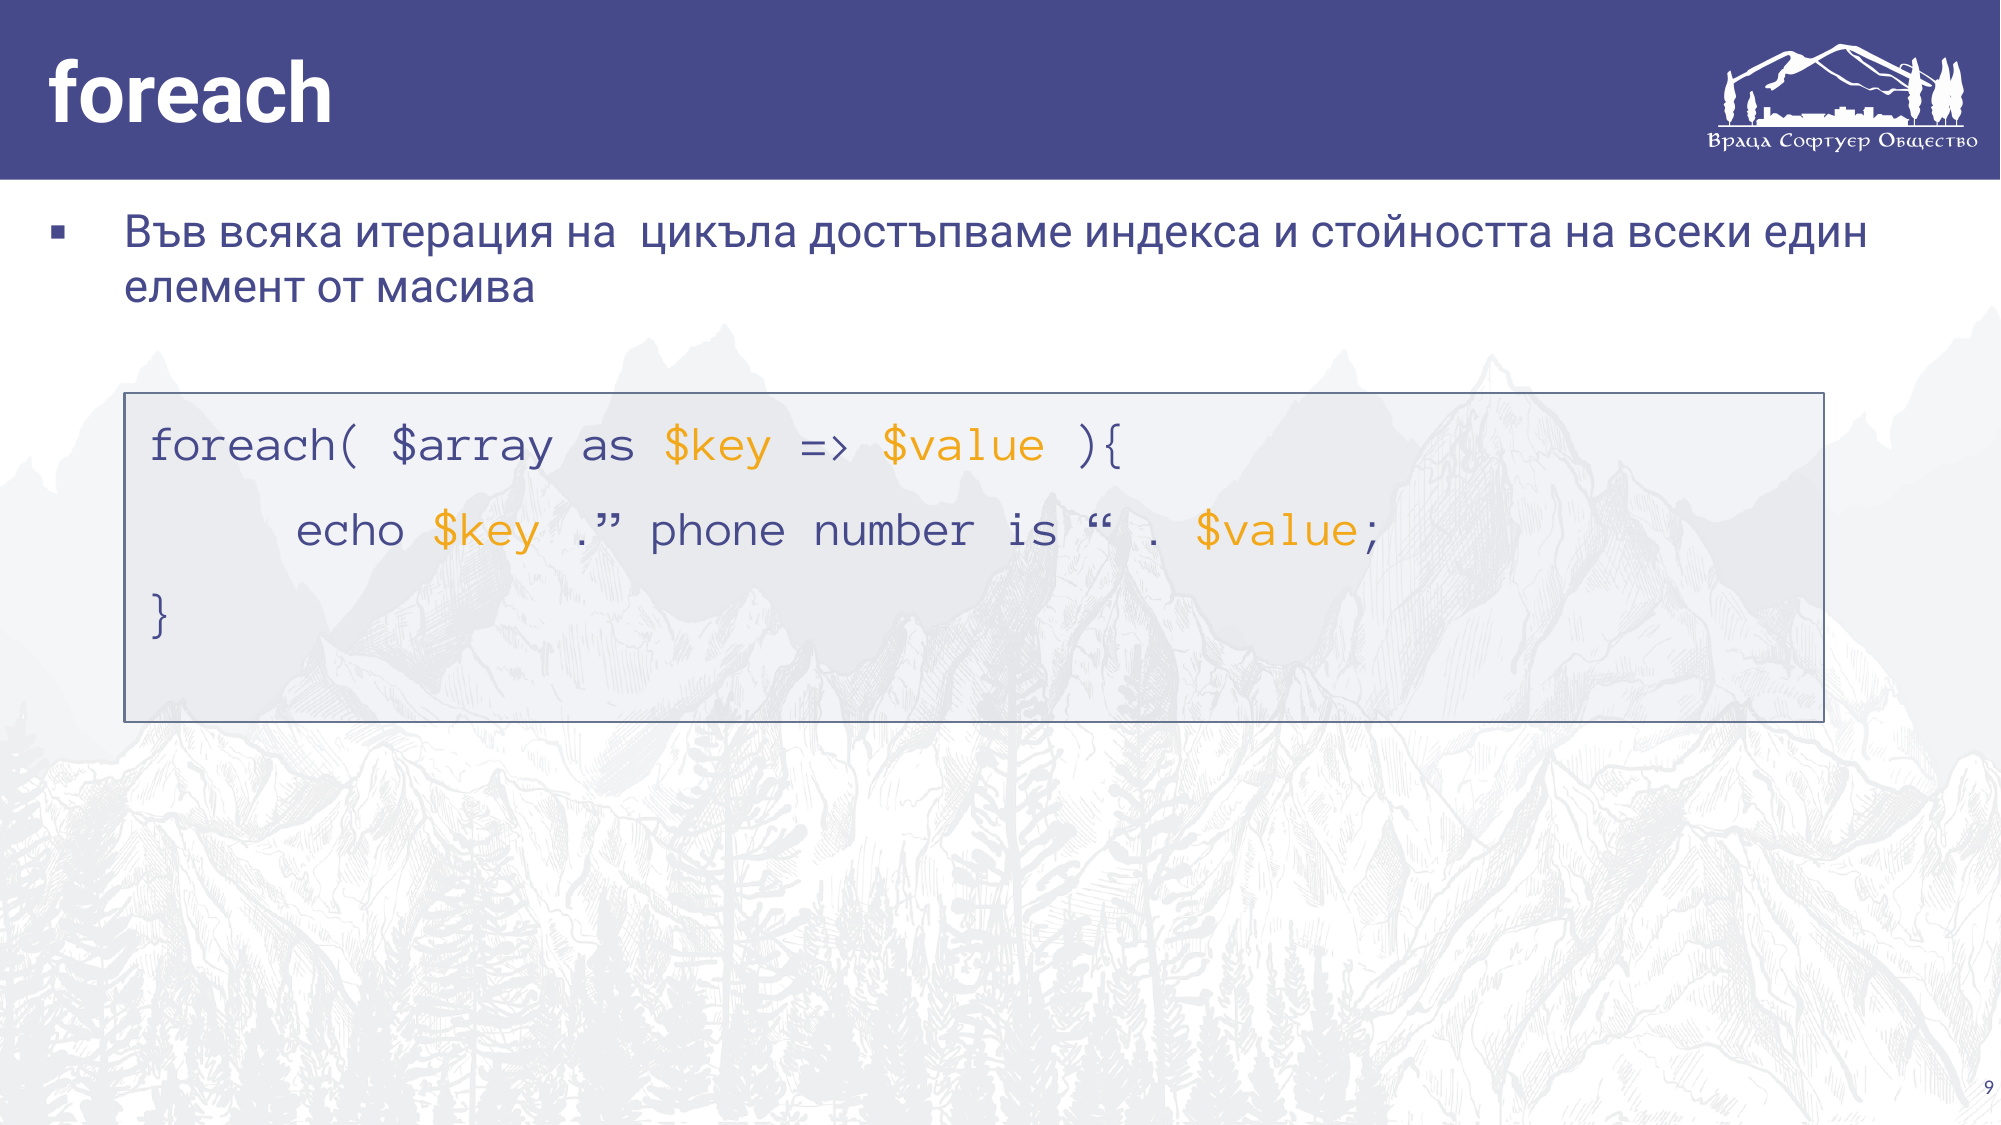

# foreach
Във всяка итерация на  цикъла достъпваме индекса и стойността на всеки един елемент от масива

foreach( $array as $key => $value ){
	echo $key .” phone number is “ . $value;
}
9